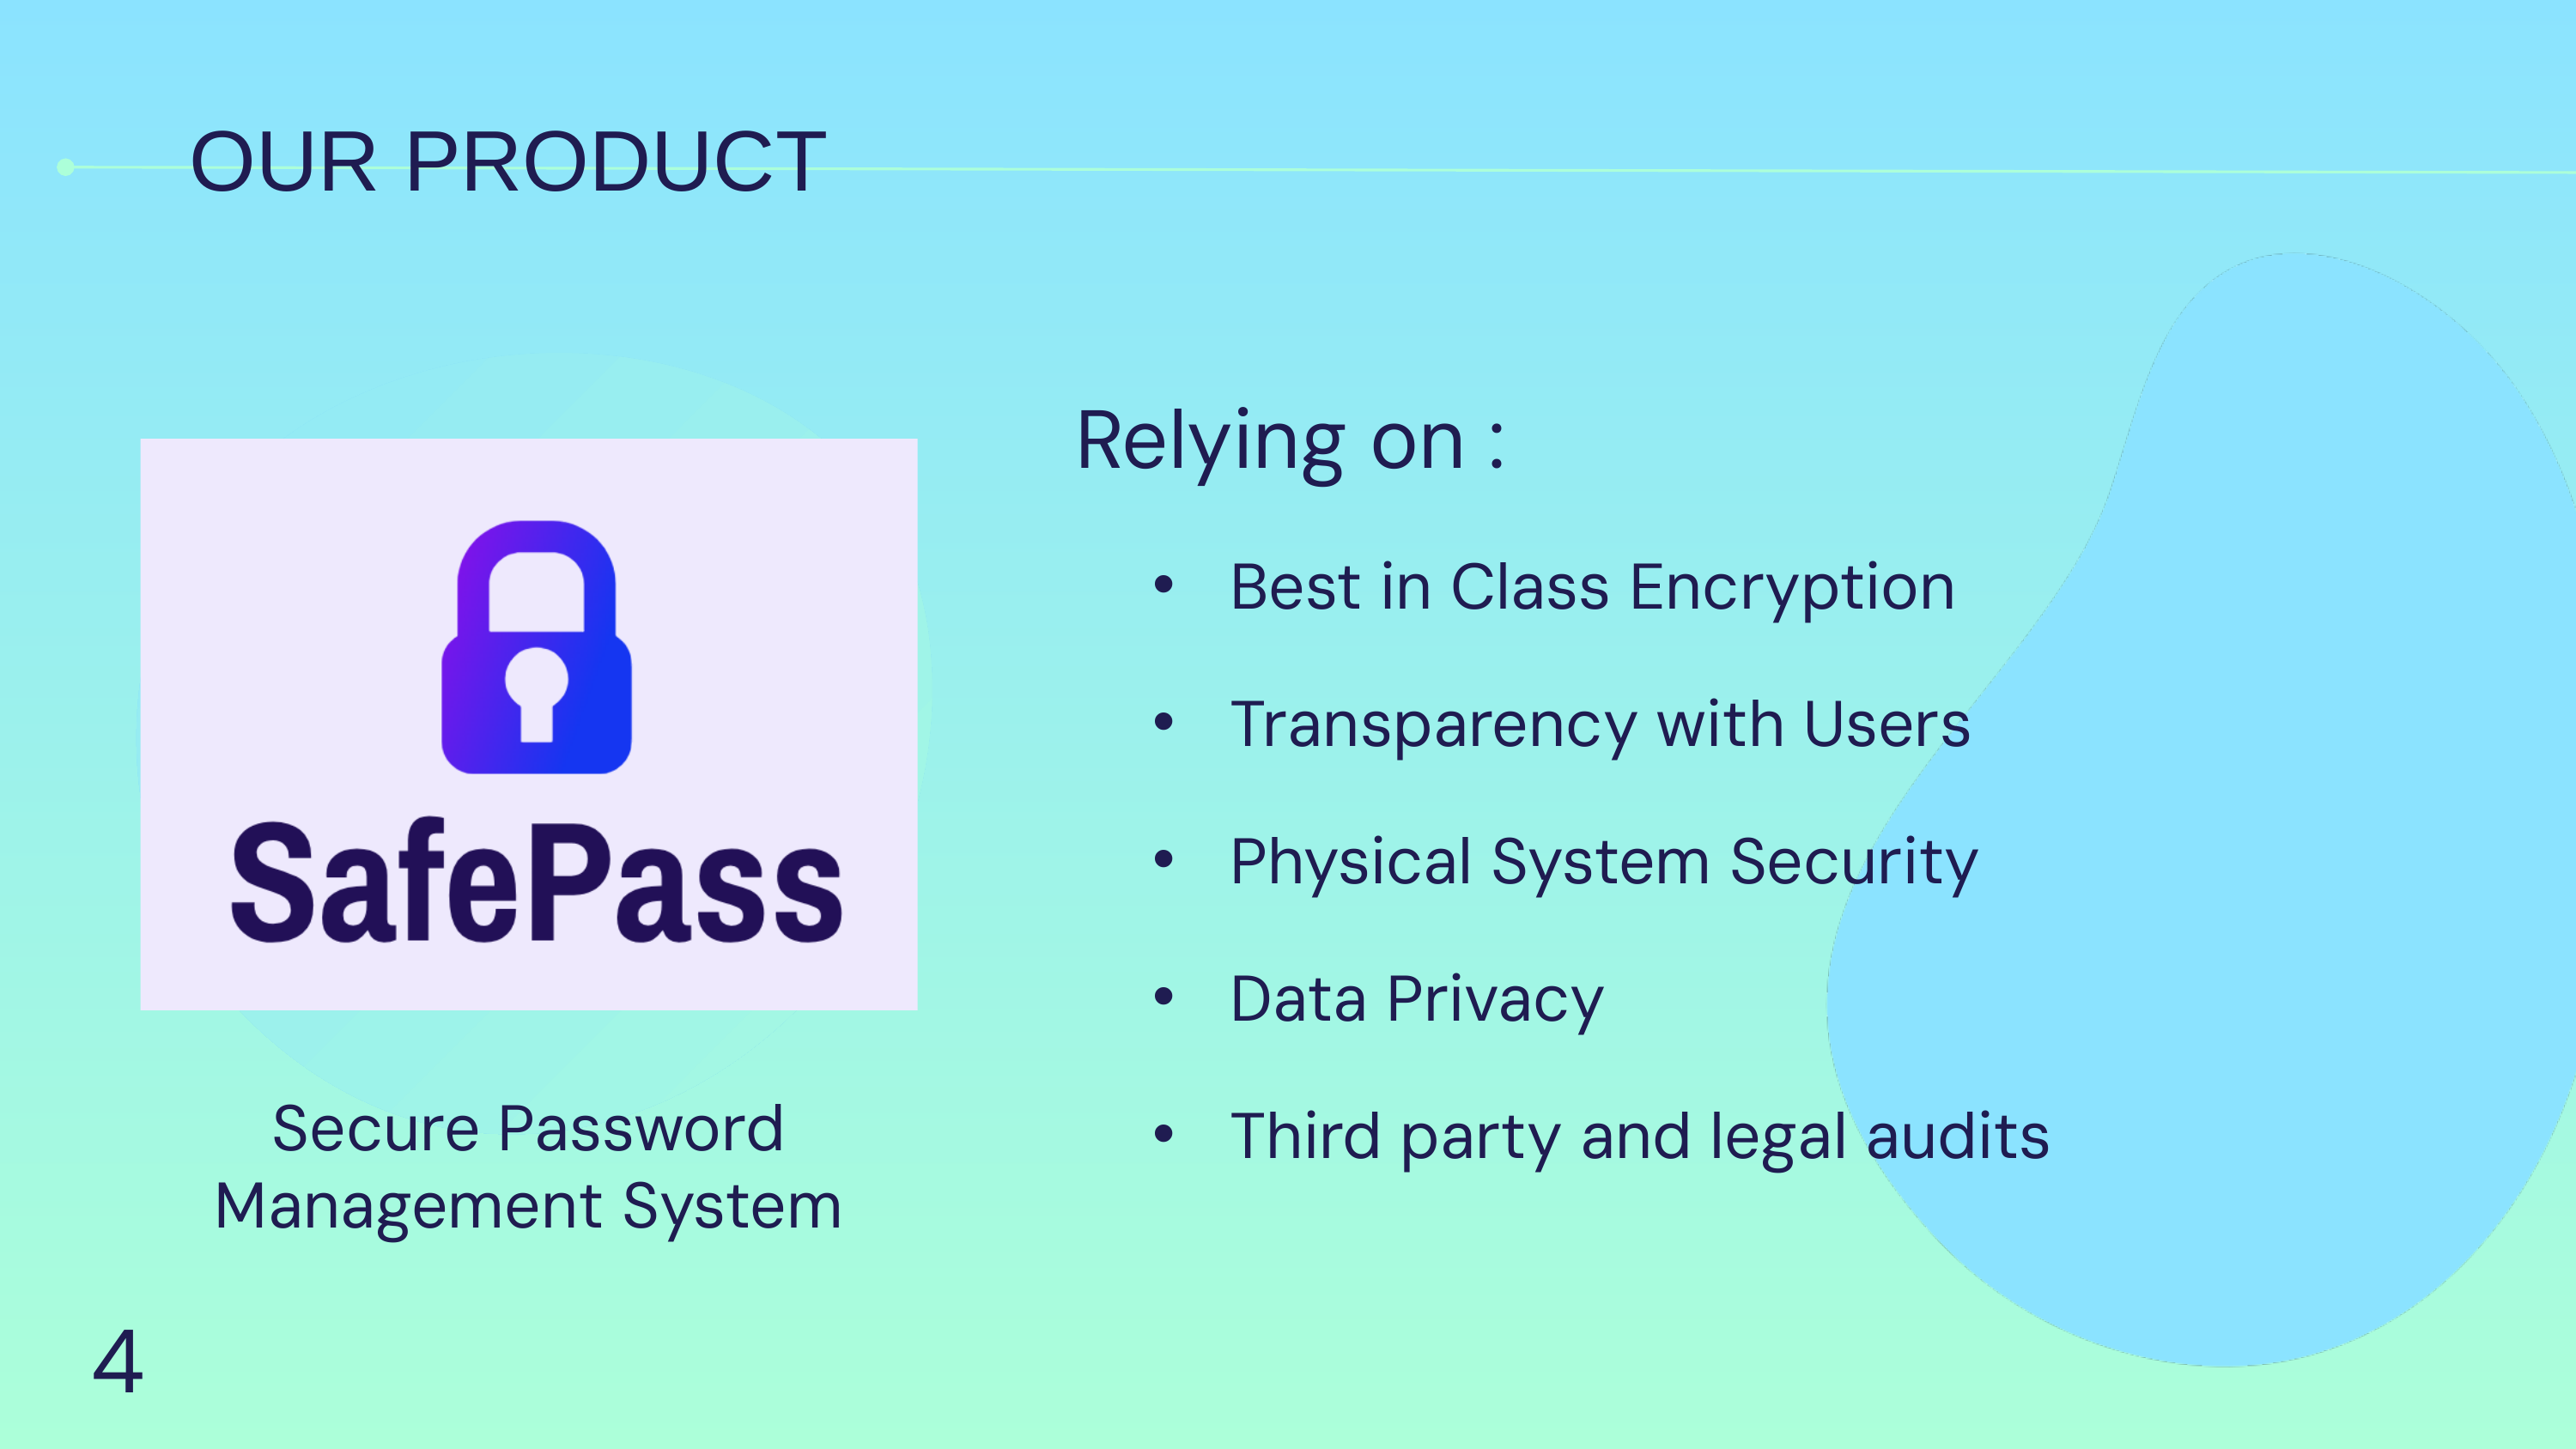

OUR PRODUCT

Relying on :

Best in Class Encryption

Transparency with Users

Physical System Security

Data Privacy

Third party and legal audits

Secure Password Management System
4